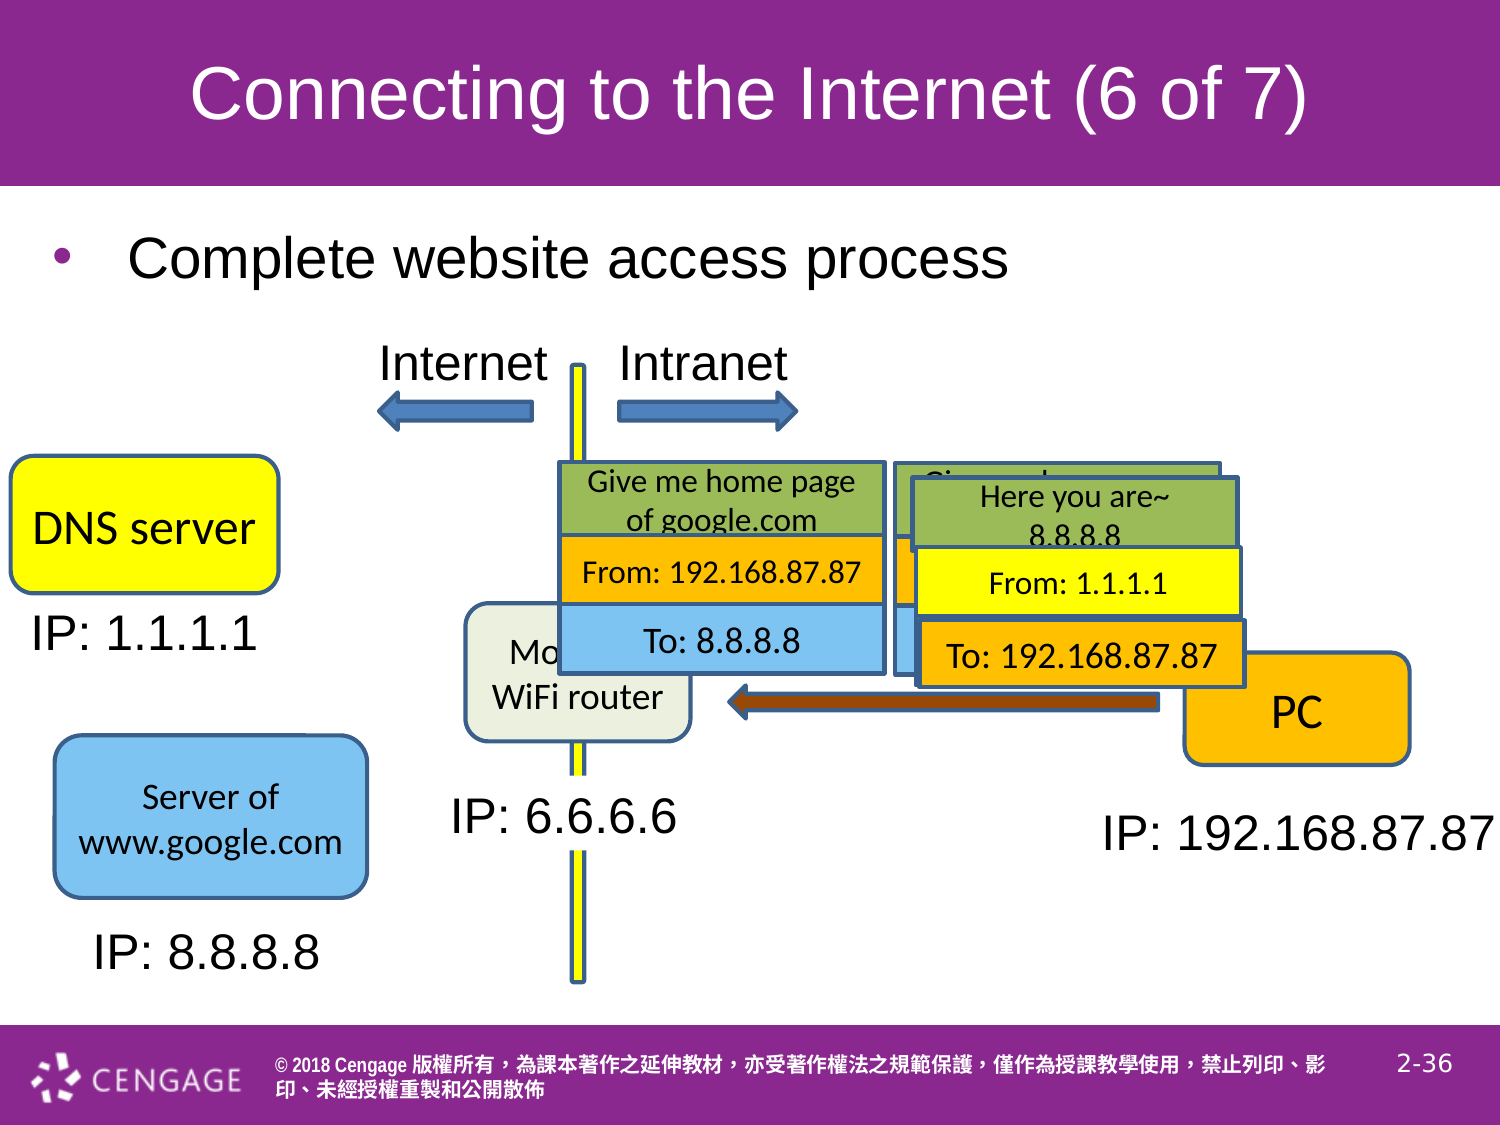

# Connecting to the Internet (6 of 7)
Complete website access process
Internet
Intranet

DNS server
Give me home page
of google.com
From: 192.168.87.87
To: 8.8.8.8
Give me home page
of google.com
From: 192.168.87.87
To: 8.8.8.8
Here you are~
8.8.8.8
From: 1.1.1.1
To: 6.6.6.6
IP: 1.1.1.1
Modem,
WiFi router
To: 192.168.87.87
PC

Server of
www.google.com
IP: 6.6.6.6
IP: 192.168.87.87
IP: 8.8.8.8